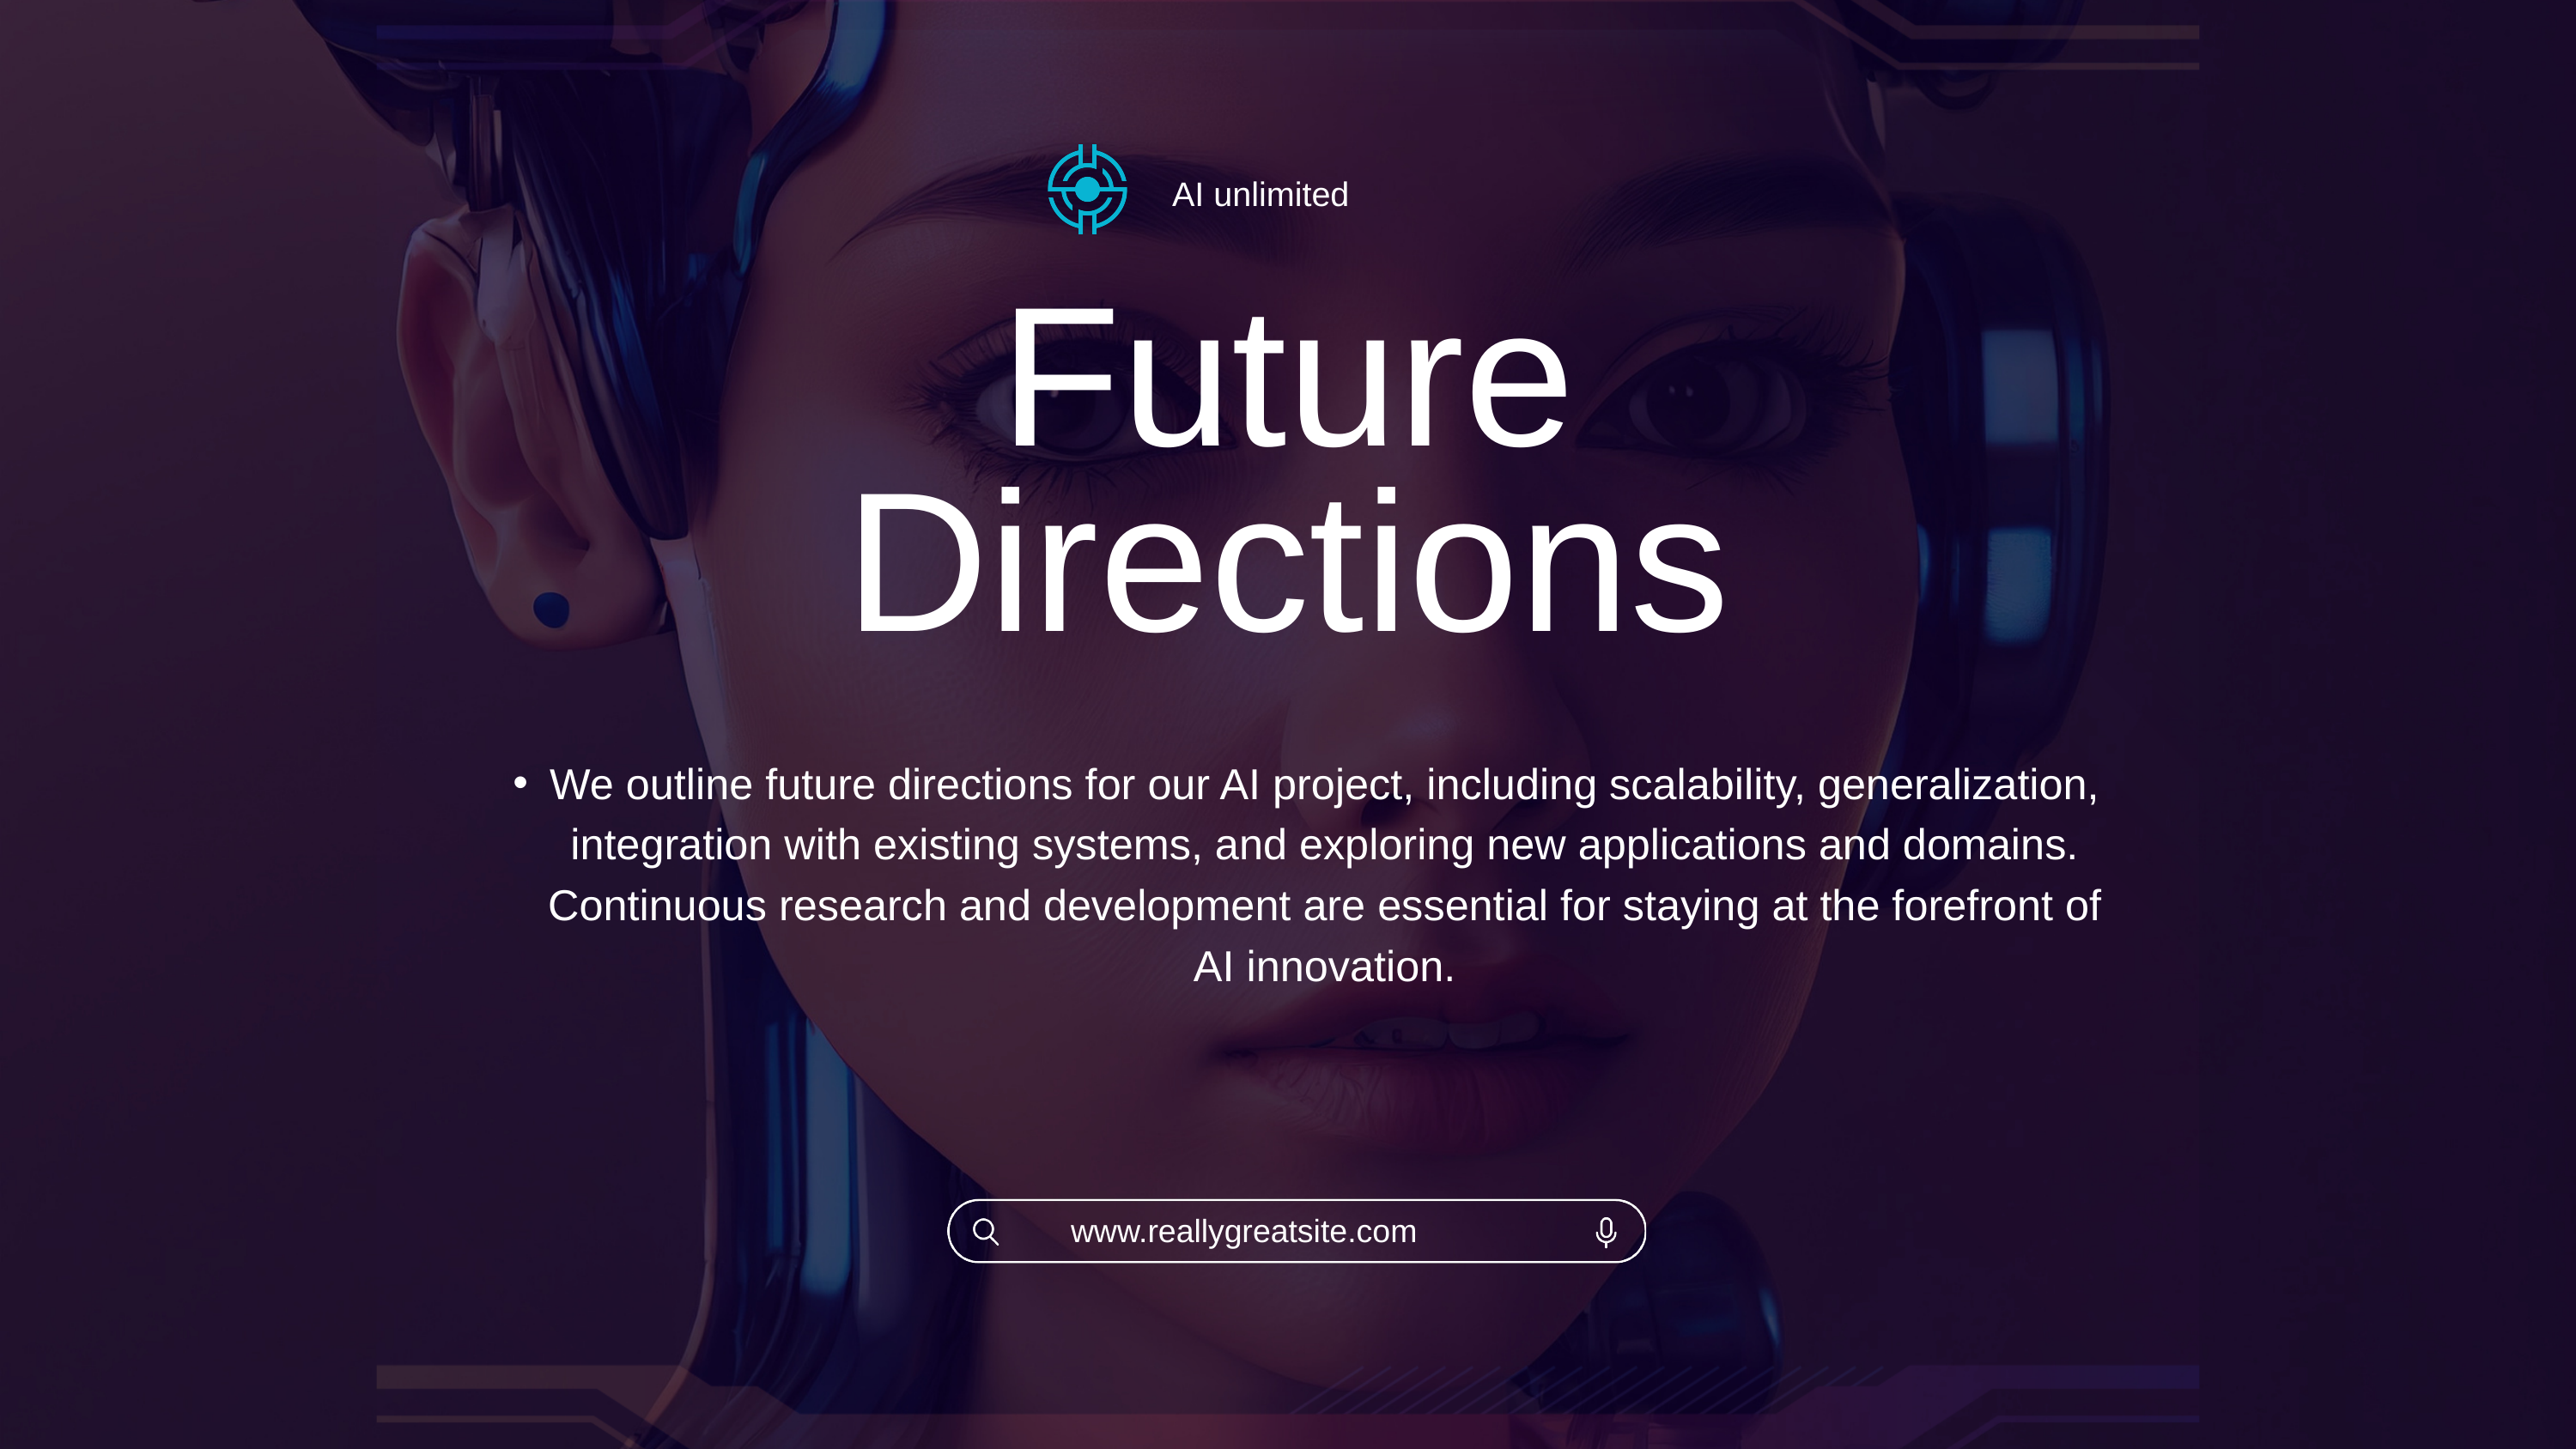

AI unlimited
Future Directions
We outline future directions for our AI project, including scalability, generalization, integration with existing systems, and exploring new applications and domains. Continuous research and development are essential for staying at the forefront of AI innovation.

www.reallygreatsite.com